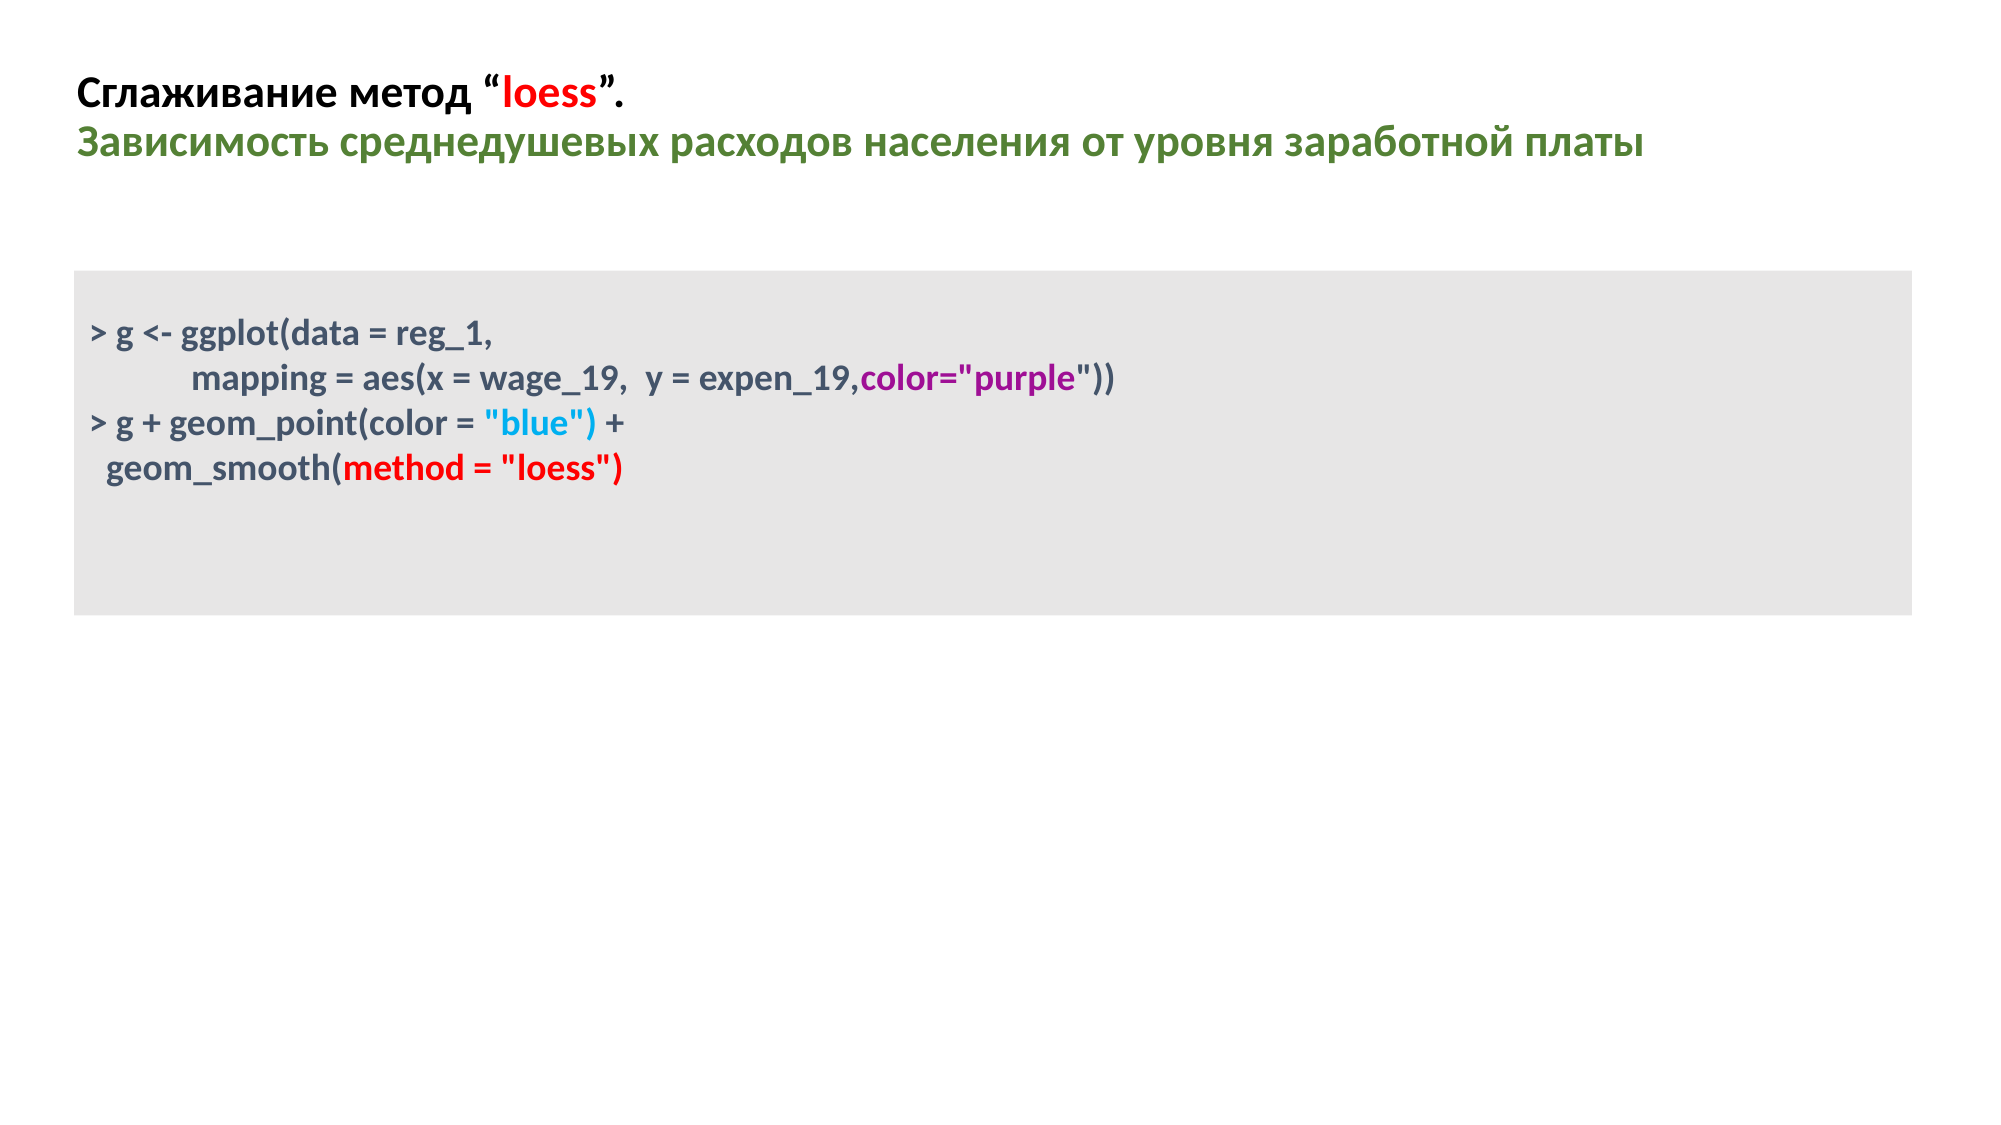

# Сглаживание метод “loess”. Зависимость среднедушевых расходов населения от уровня заработной платы
> g <- ggplot(data = reg_1,
            mapping = aes(x = wage_19,  y = expen_19,color="purple"))
> g + geom_point(color = "blue") +
  geom_smooth(method = "loess")